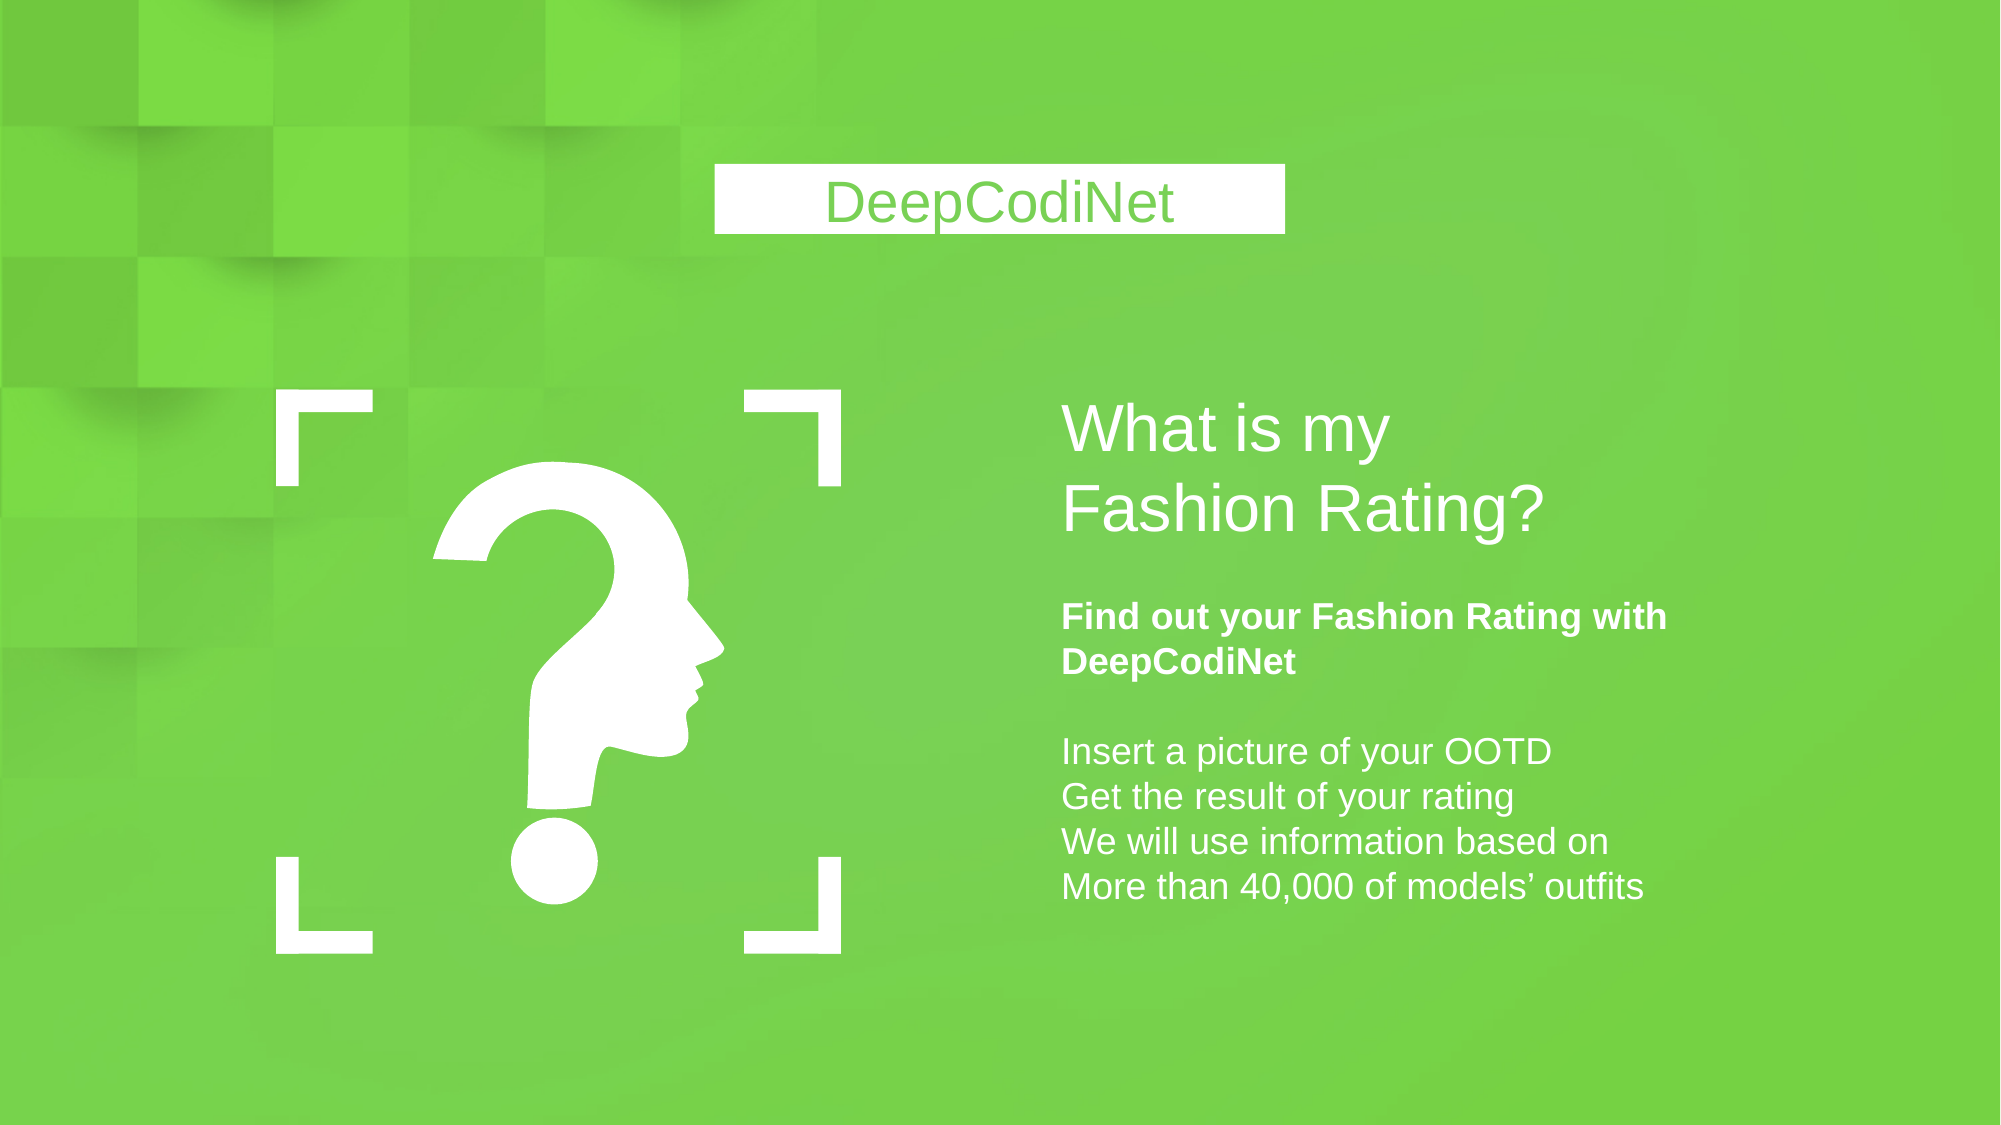

DeepCodiNet
What is my
Fashion Rating?

Find out your Fashion Rating with
DeepCodiNet

Insert a picture of your OOTD
Get the result of your rating
We will use information based on
More than 40,000 of models’ outfits